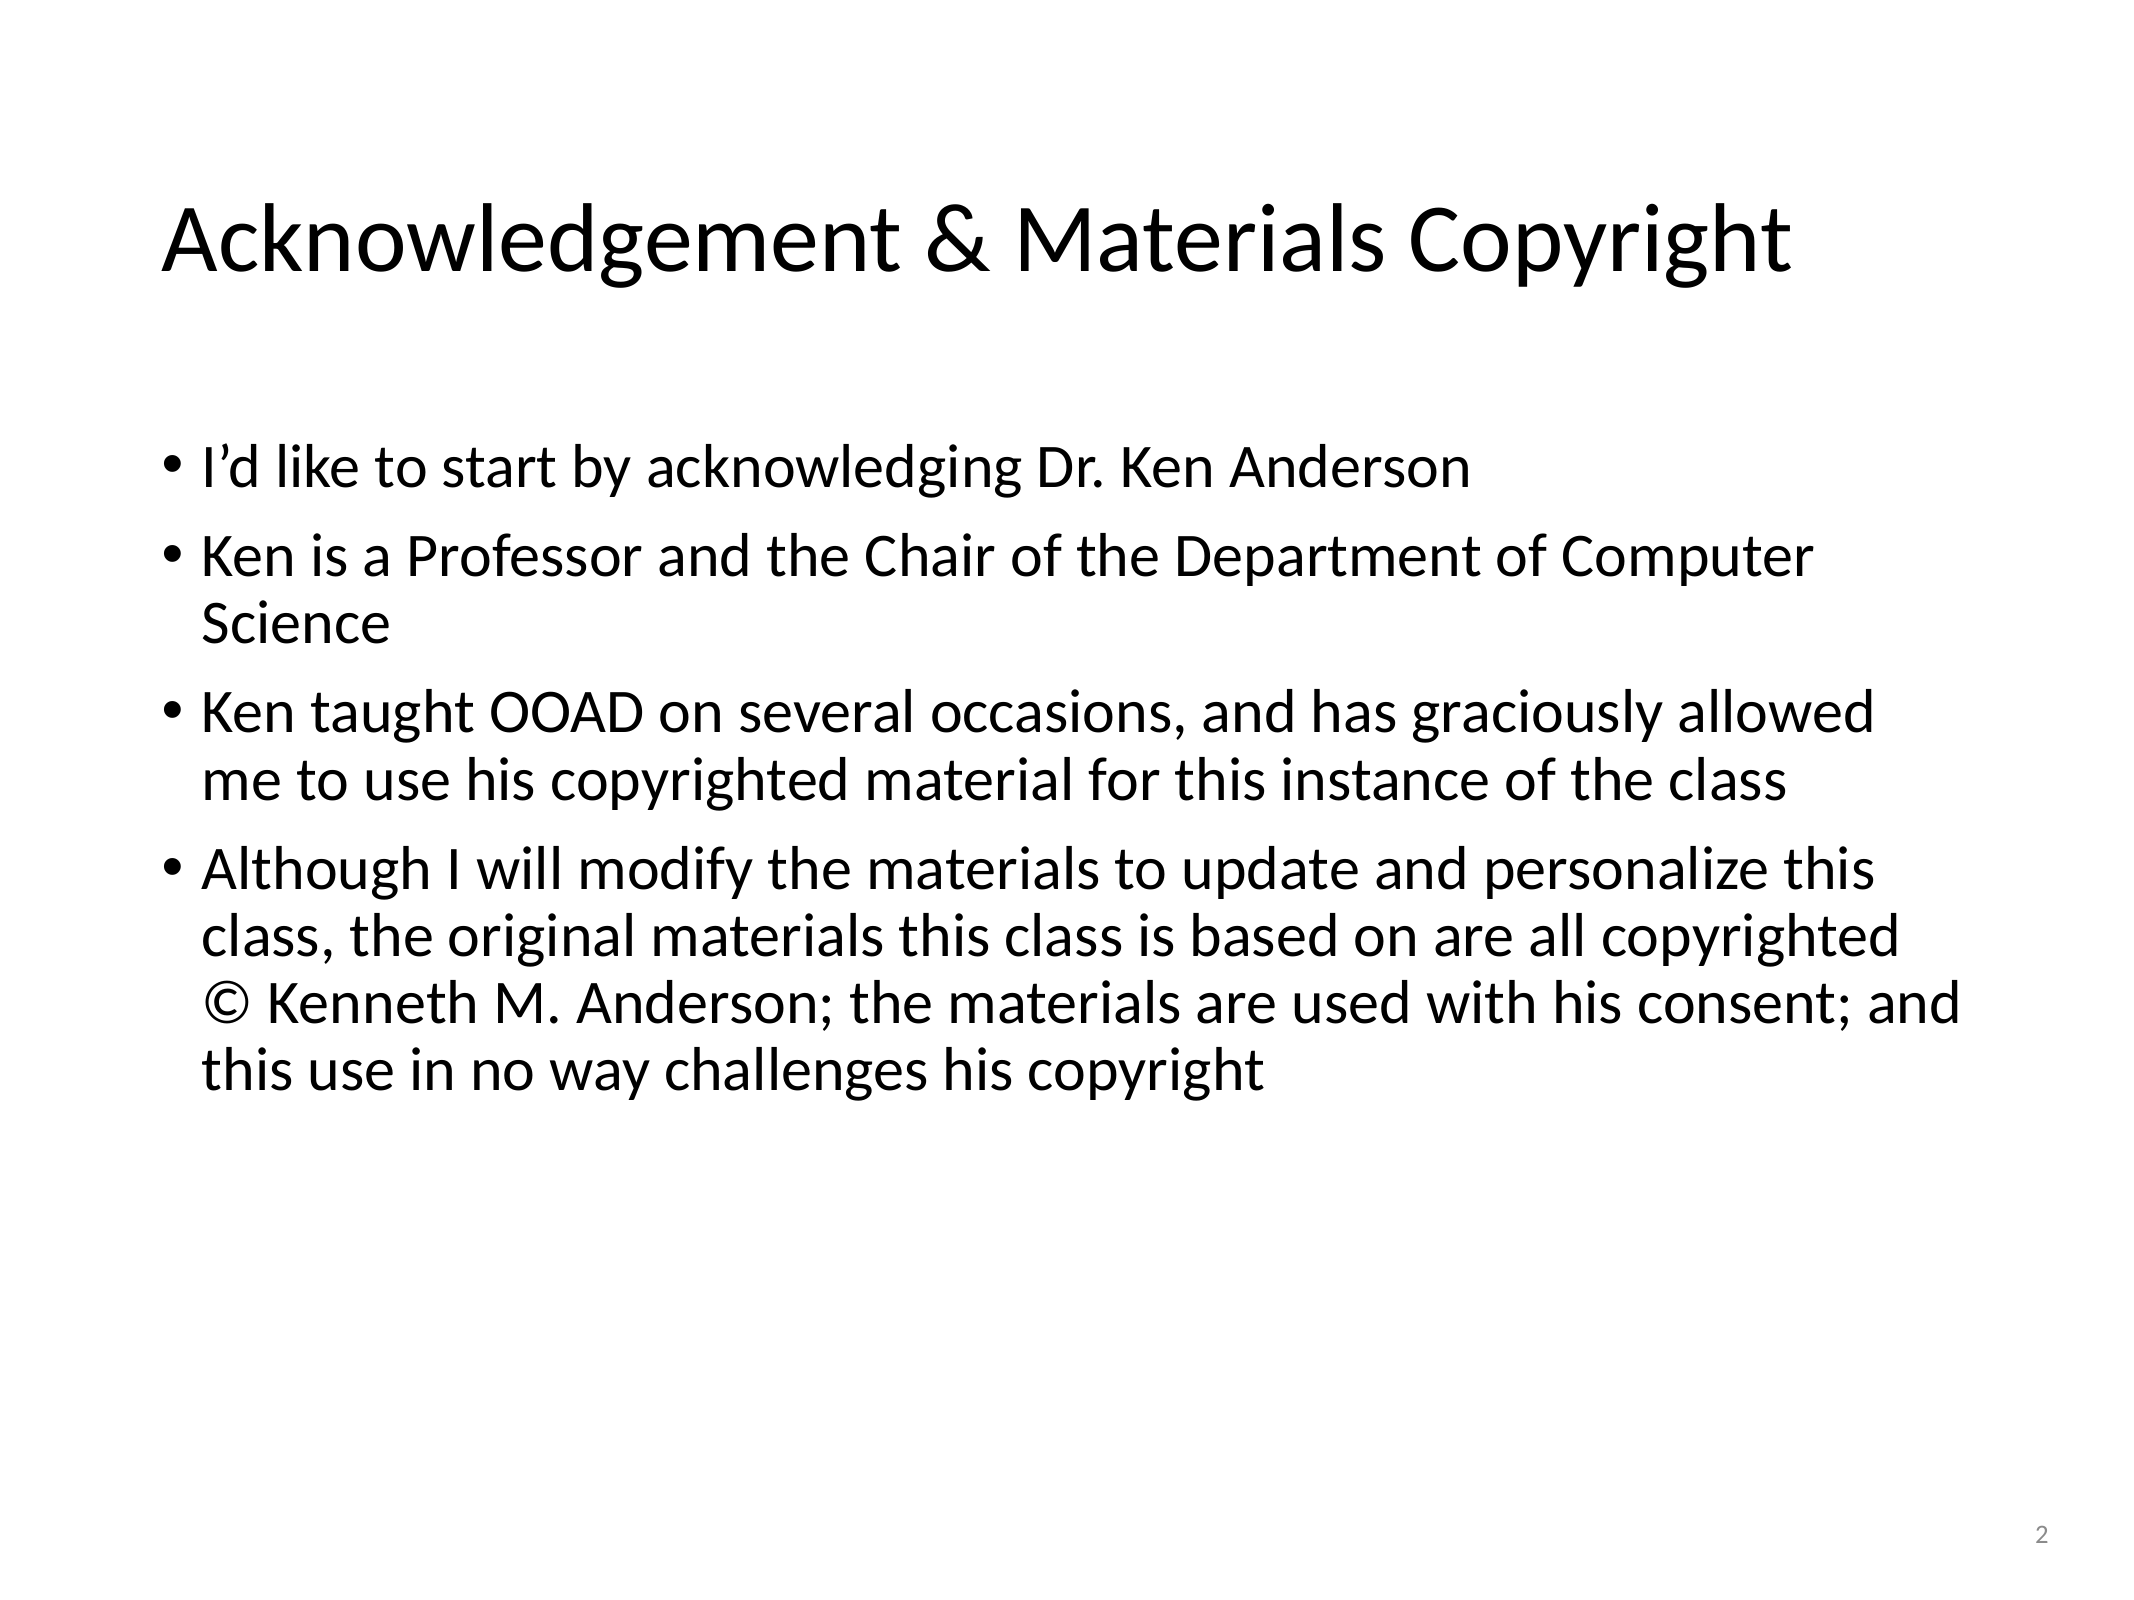

# Acknowledgement & Materials Copyright
I’d like to start by acknowledging Dr. Ken Anderson
Ken is a Professor and the Chair of the Department of Computer Science
Ken taught OOAD on several occasions, and has graciously allowed me to use his copyrighted material for this instance of the class
Although I will modify the materials to update and personalize this class, the original materials this class is based on are all copyrighted
© Kenneth M. Anderson; the materials are used with his consent; and this use in no way challenges his copyright
2